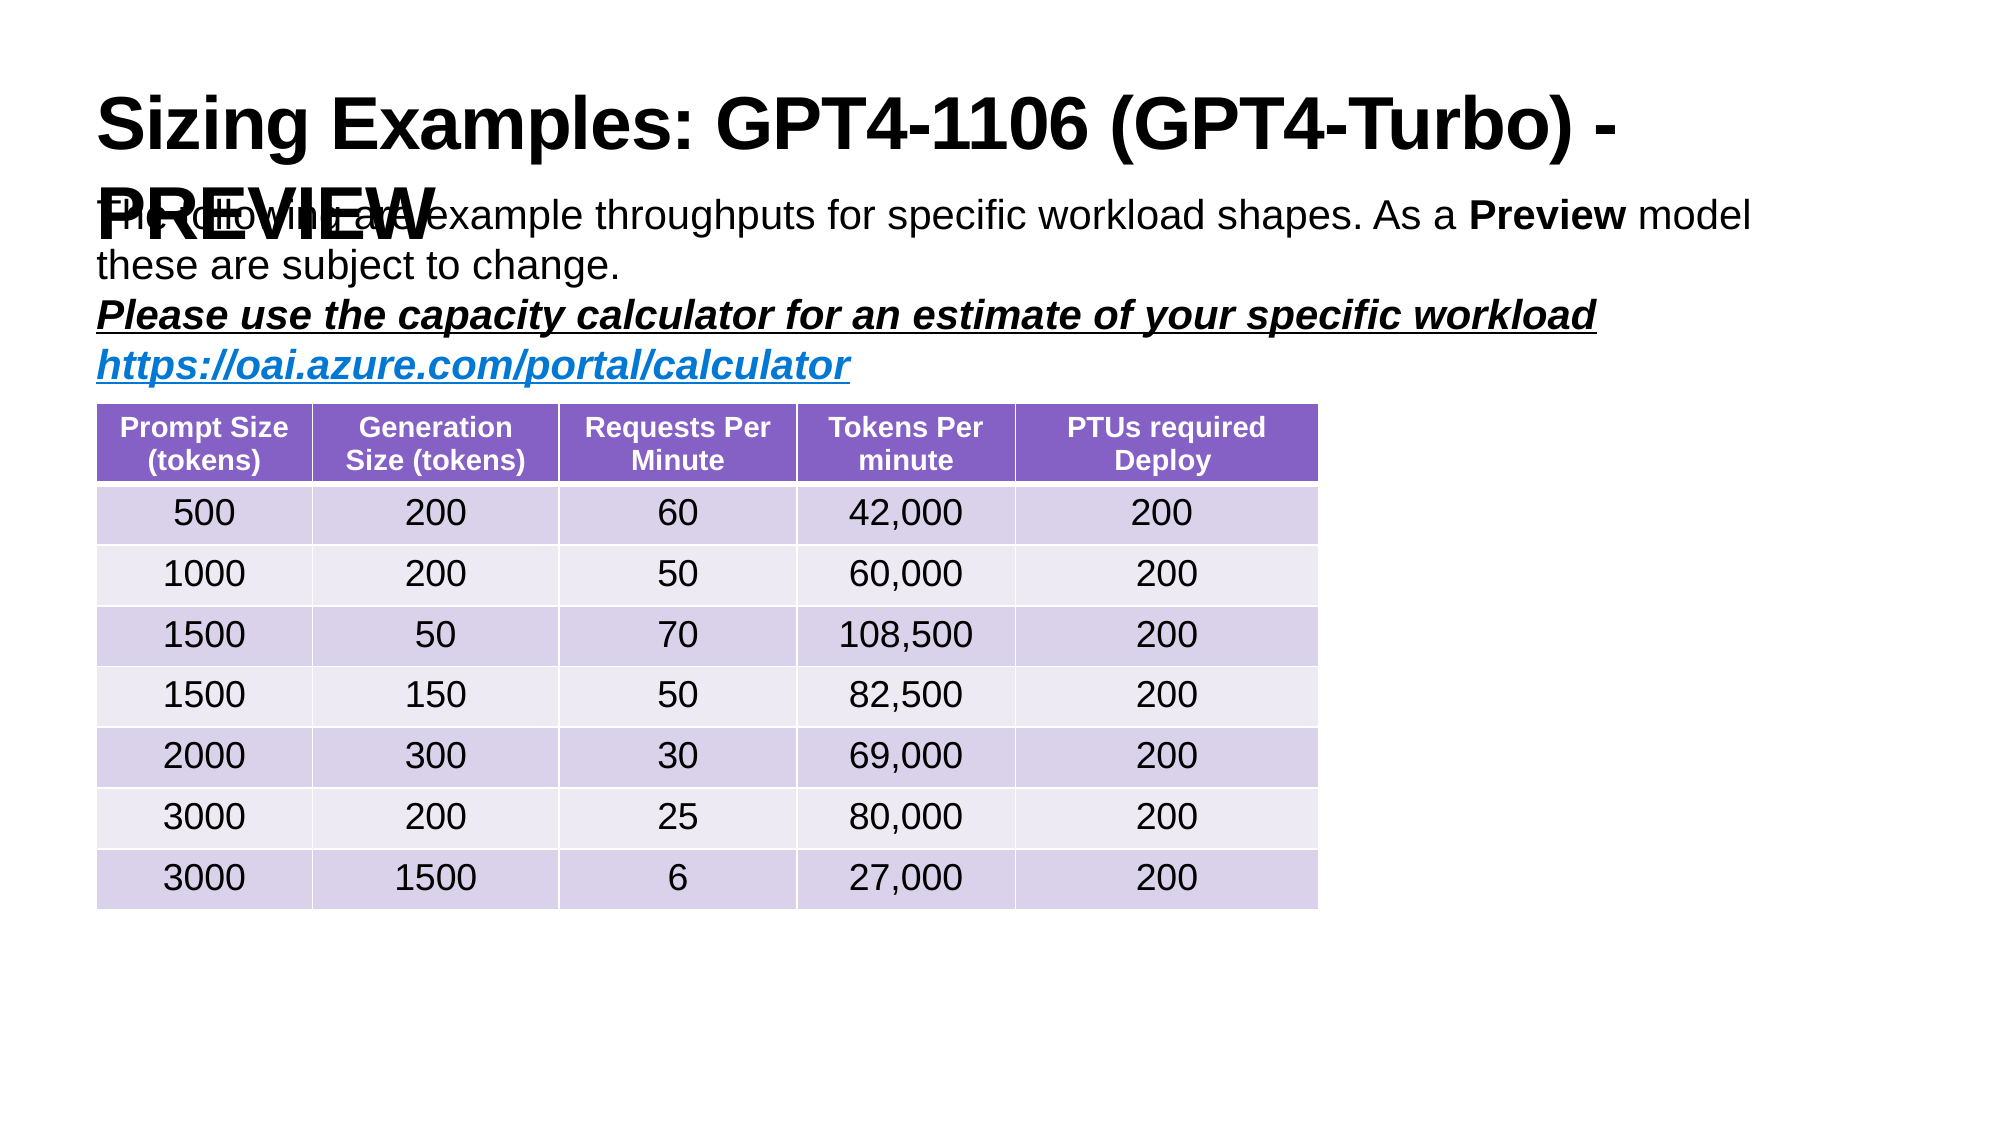

# Sizing Examples: GPT4-1106 (GPT4-Turbo) - PREVIEW
The following are example throughputs for specific workload shapes. As a Preview model these are subject to change.
Please use the capacity calculator for an estimate of your specific workload
https://oai.azure.com/portal/calculator

| Prompt Size (tokens) | Generation Size (tokens) | Requests Per Minute | Tokens Per minute | PTUs required Deploy |
| --- | --- | --- | --- | --- |
| 500 | 200 | 60 | 42,000 | 200 |
| 1000 | 200 | 50 | 60,000 | 200 |
| 1500 | 50 | 70 | 108,500 | 200 |
| 1500 | 150 | 50 | 82,500 | 200 |
| 2000 | 300 | 30 | 69,000 | 200 |
| 3000 | 200 | 25 | 80,000 | 200 |
| 3000 | 1500 | 6 | 27,000 | 200 |
** These examples are based on customer scenarios and do not represent the full range of throughput. Always refer to the capacity calculator for the most accurate values

* GPT-4 1106 model is currently in preview and only supports 80K prompt sizes. The underlying model will be updated during preview and functionality may change. We will not support preview versions long term and they will be upgraded as new preview versions are released